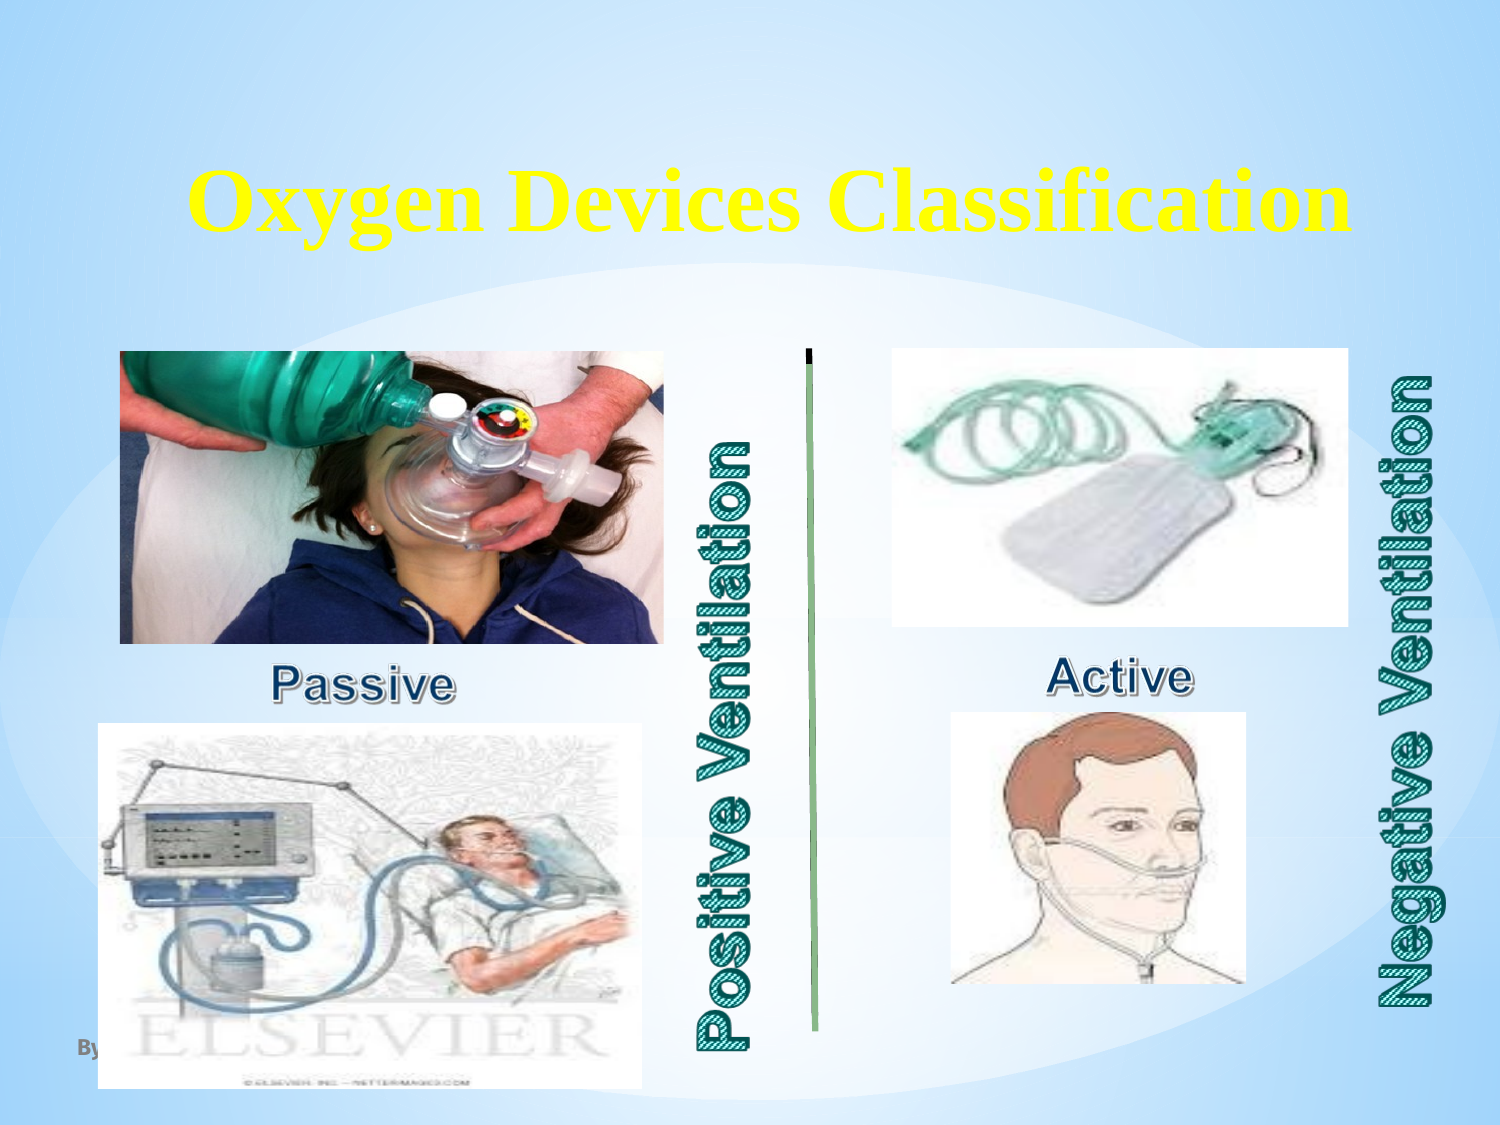

# Oxygen Devices Classification

By Dr. Fekri Eltahir Abdalla